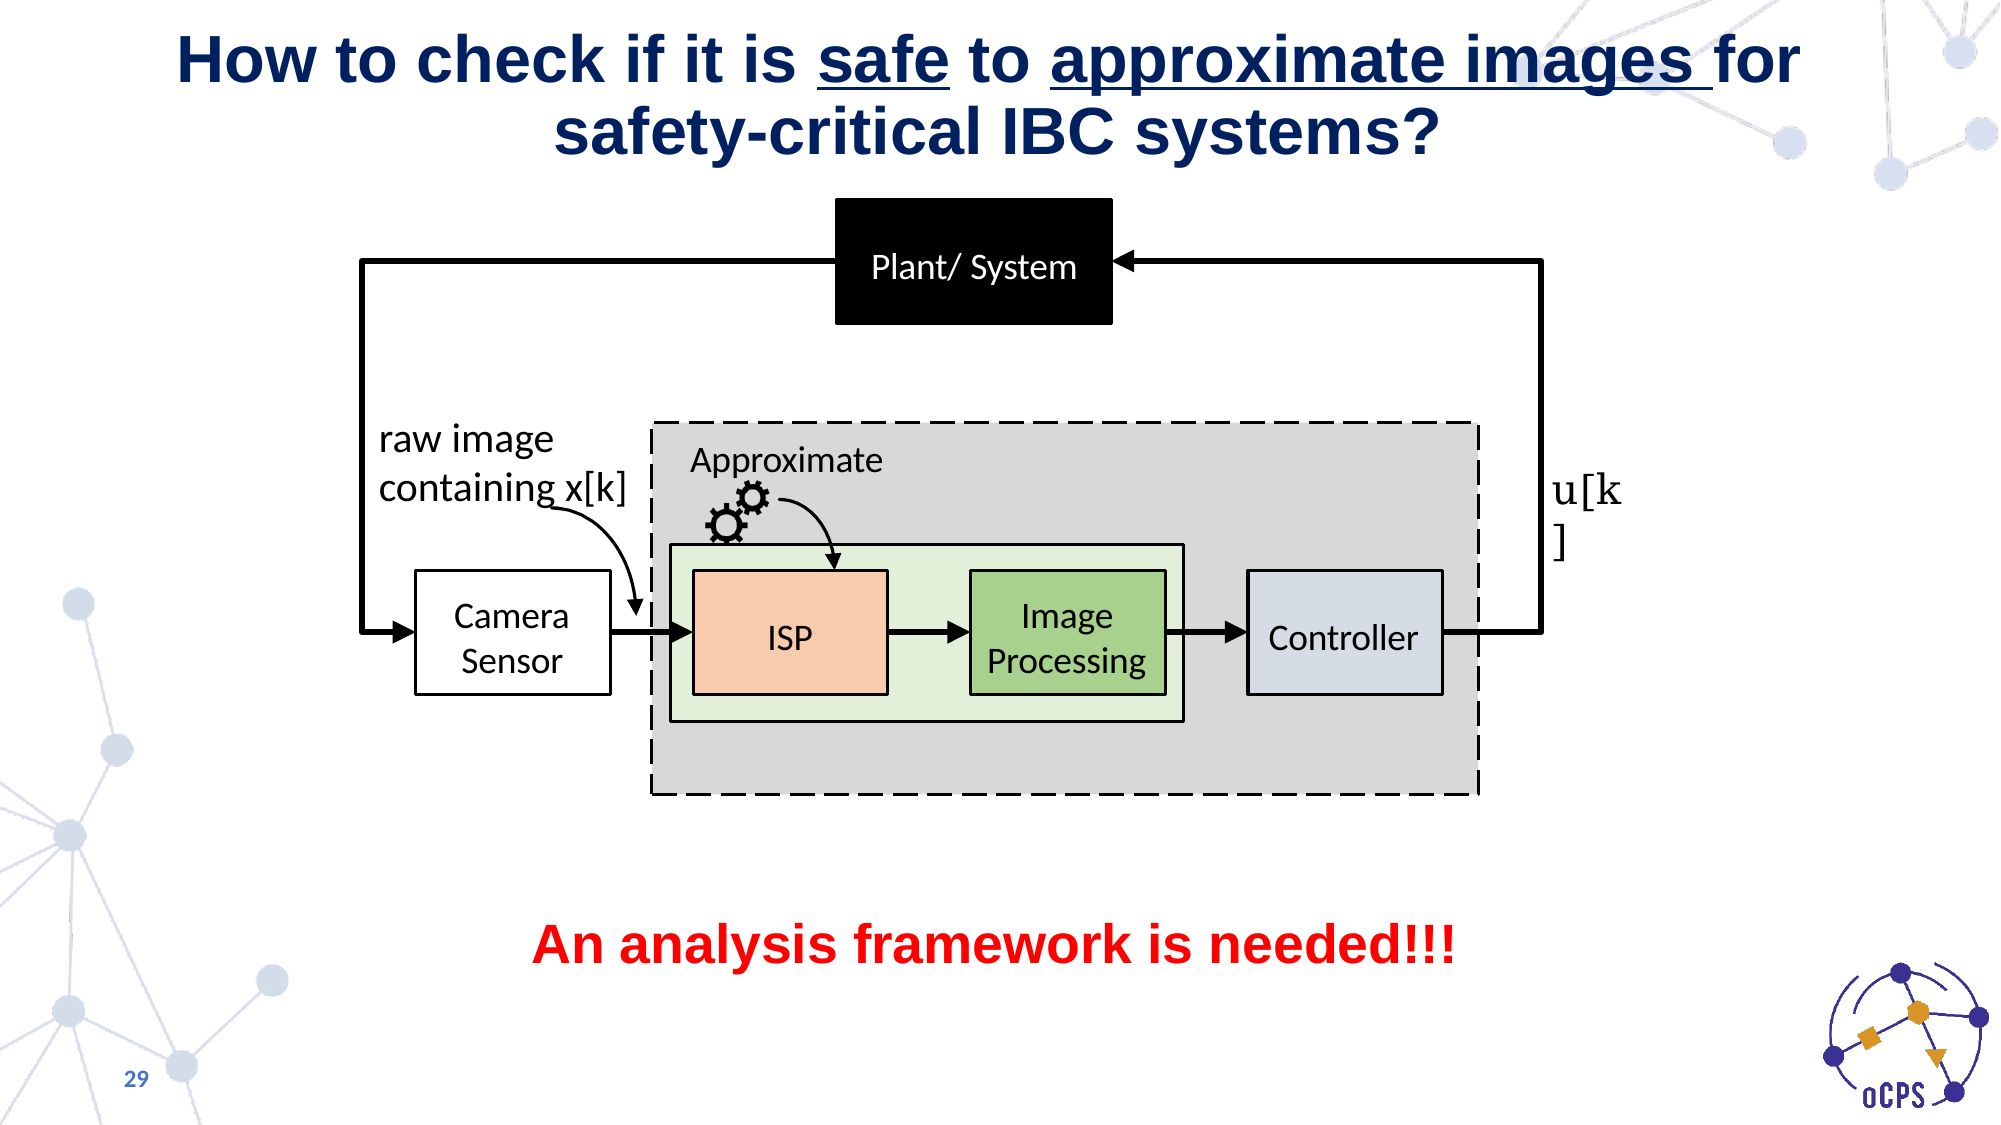

# How to check if it is safe to approximate images for safety-critical IBC systems?

Plant/ System

raw image

Approximate
containing x[k]
u[k]

Camera Sensor
Image Processing

ISP
Controller

An analysis framework is needed!!!
29